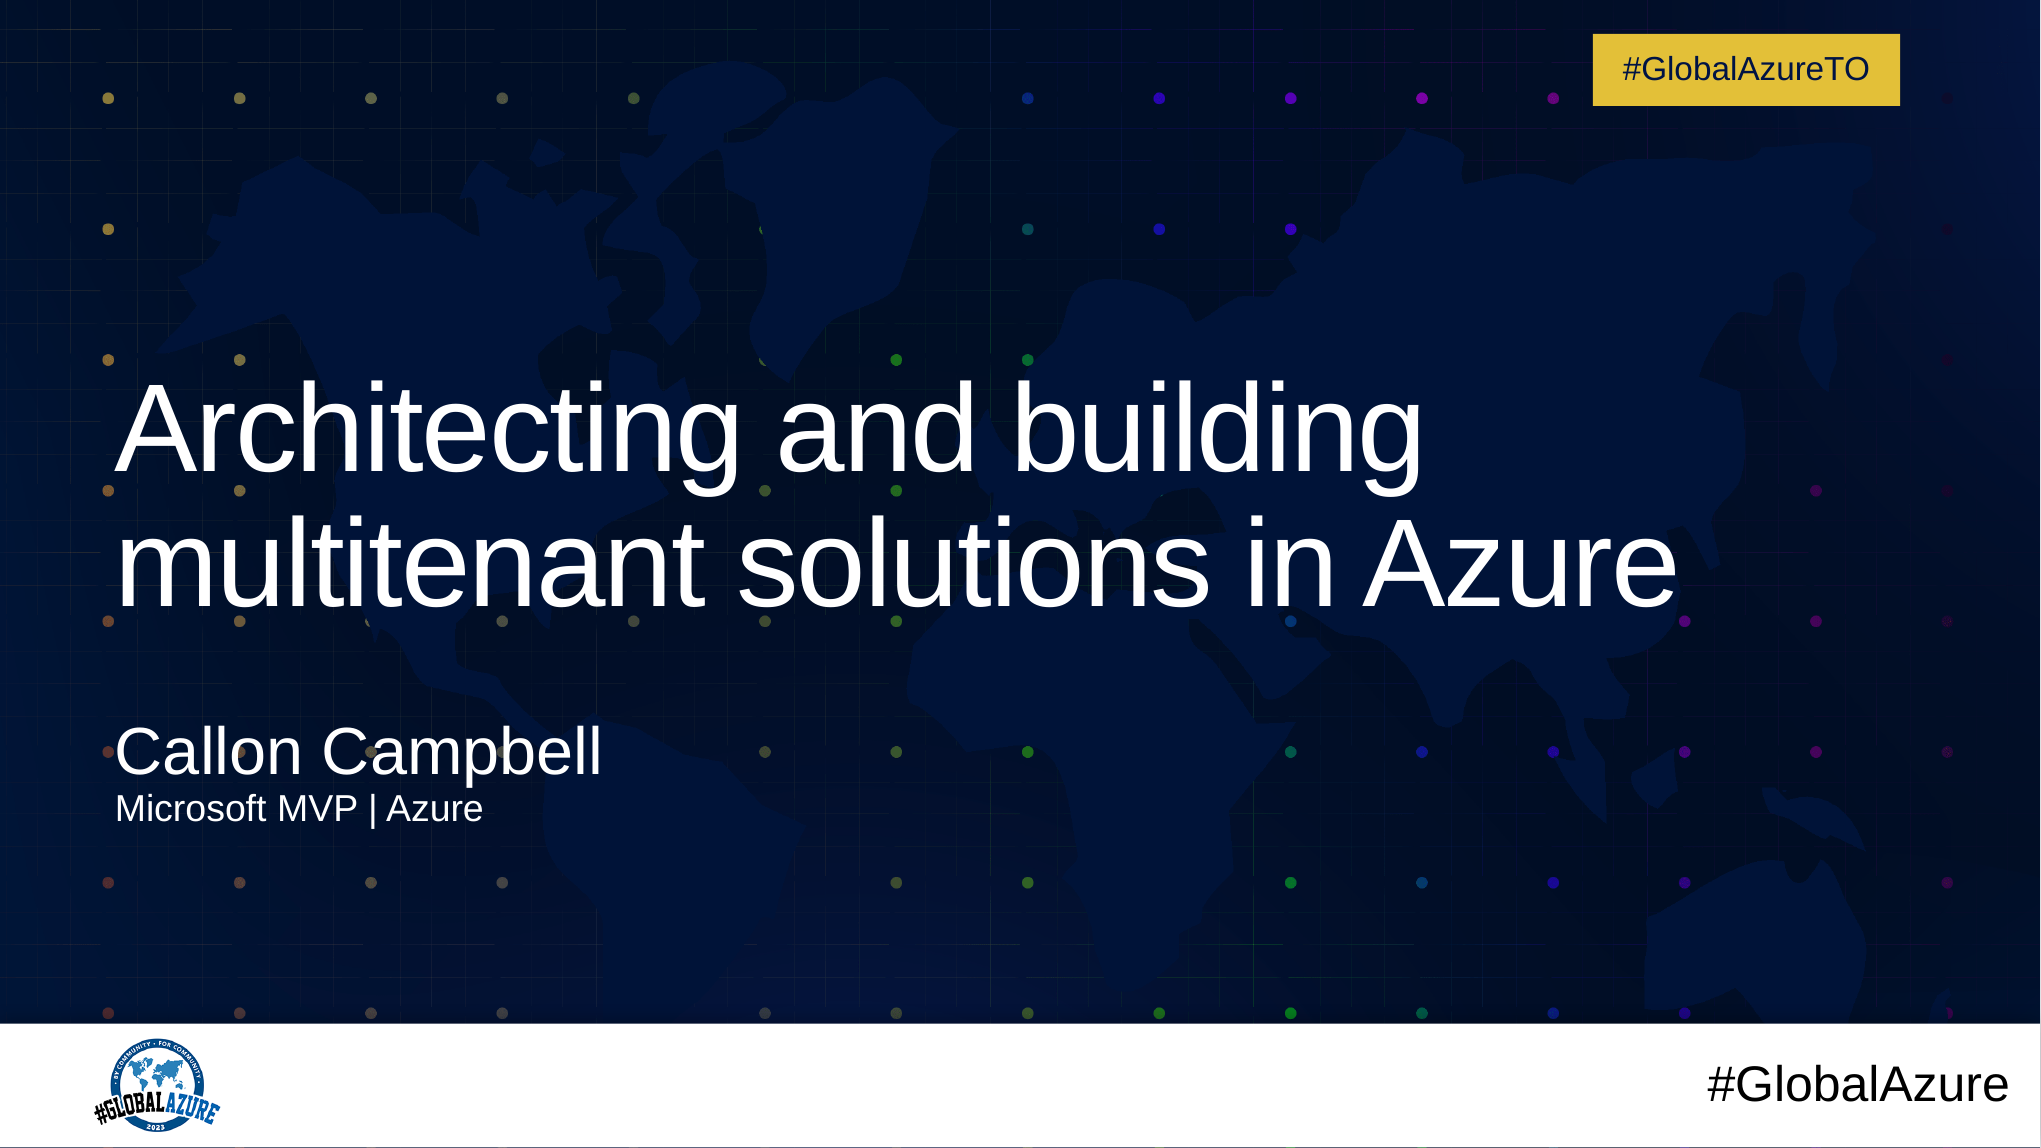

# Architecting and building multitenant solutions in Azure
Callon Campbell
Microsoft MVP | Azure